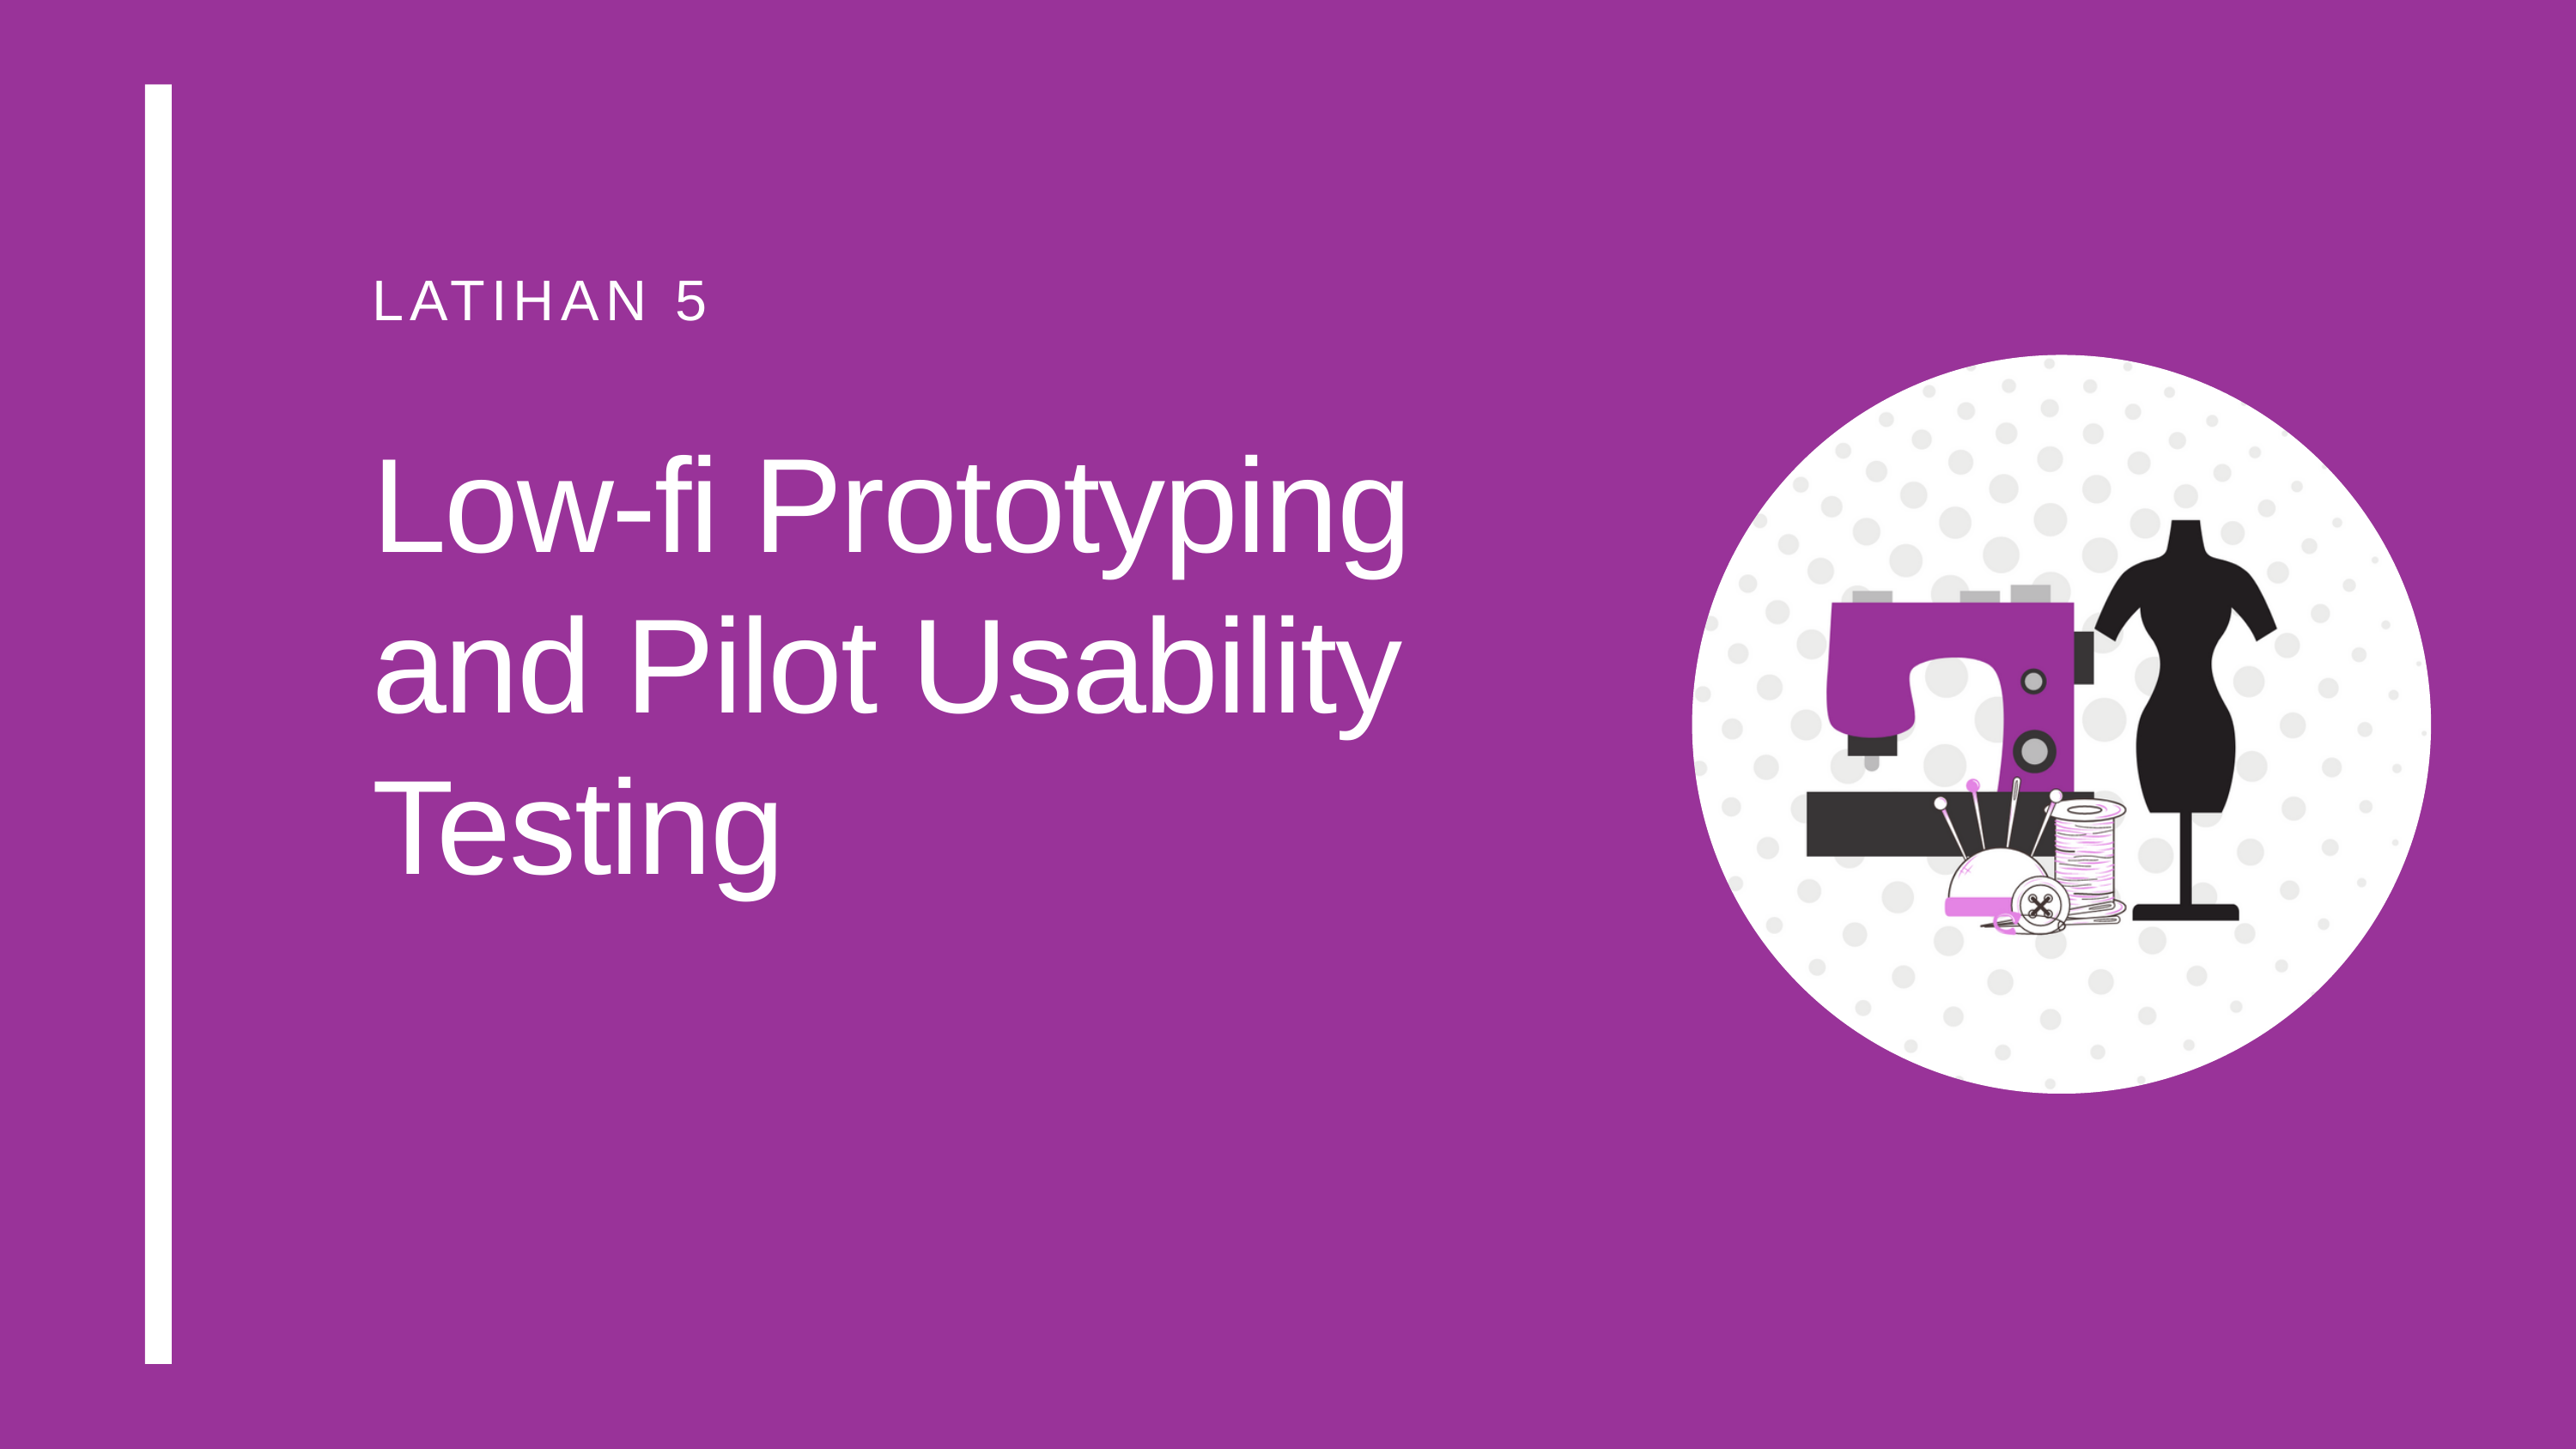

LATIHAN 5
Low-fi Prototyping and Pilot Usability Testing